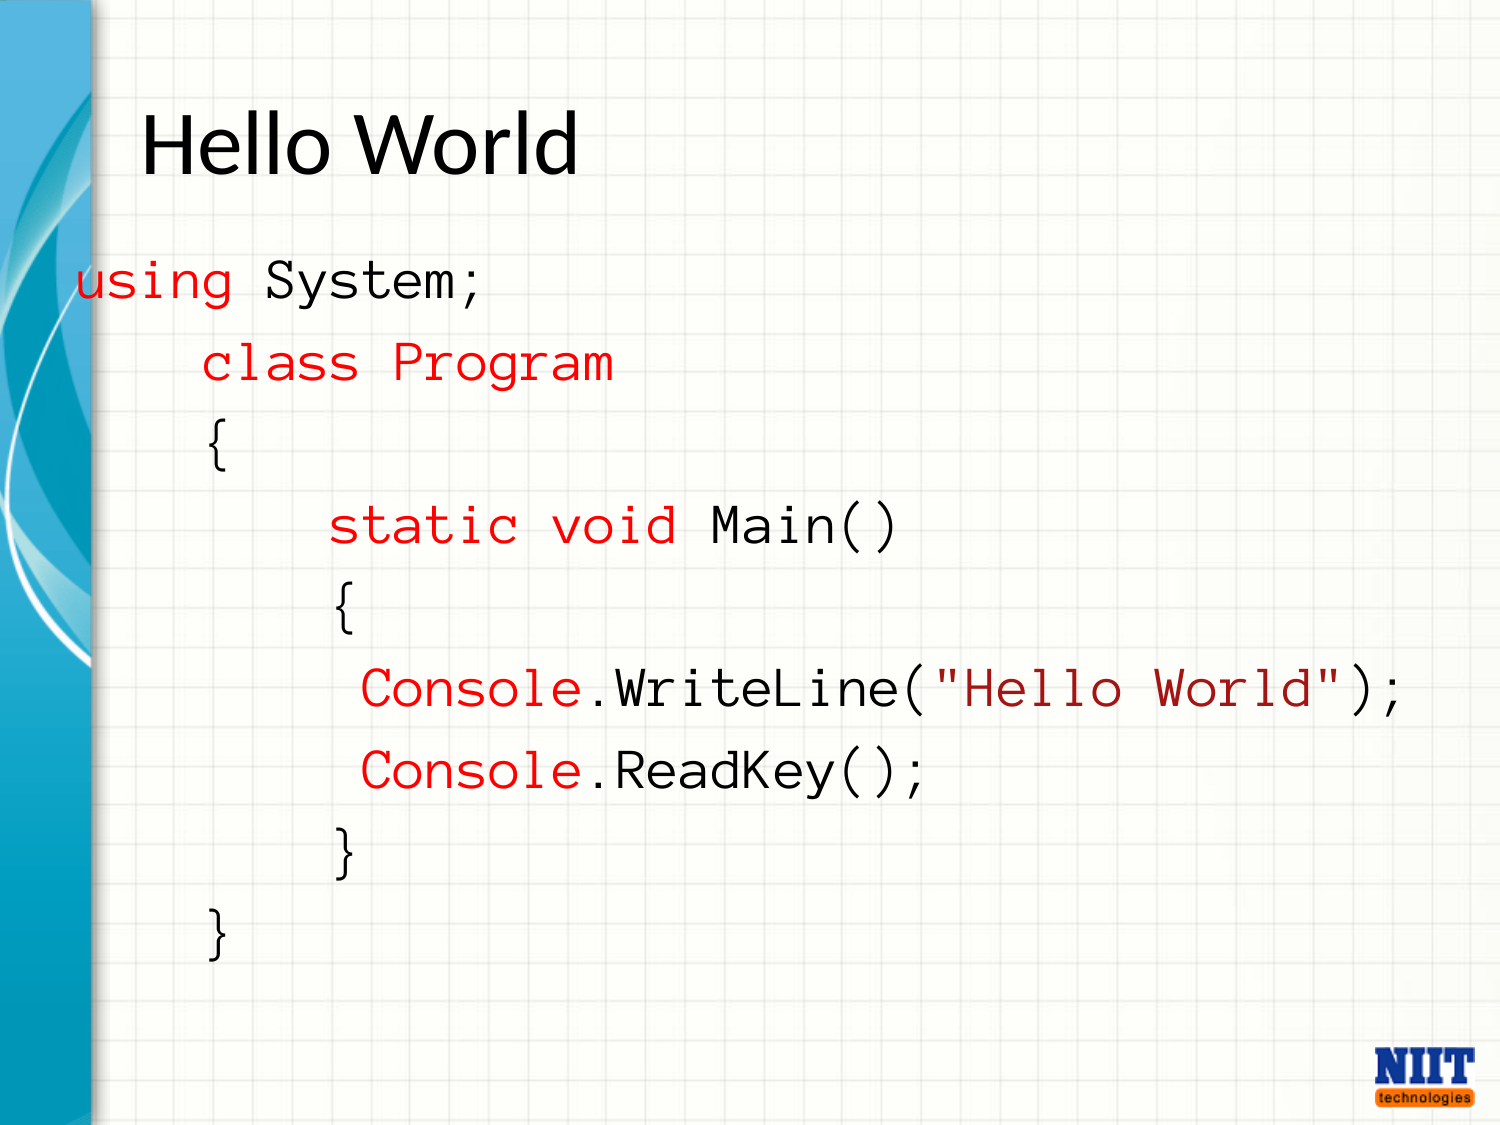

# Hello World
using System;
    class Program
    {
        static void Main()
        {
         Console.WriteLine("Hello World");
         Console.ReadKey();
        }
    }